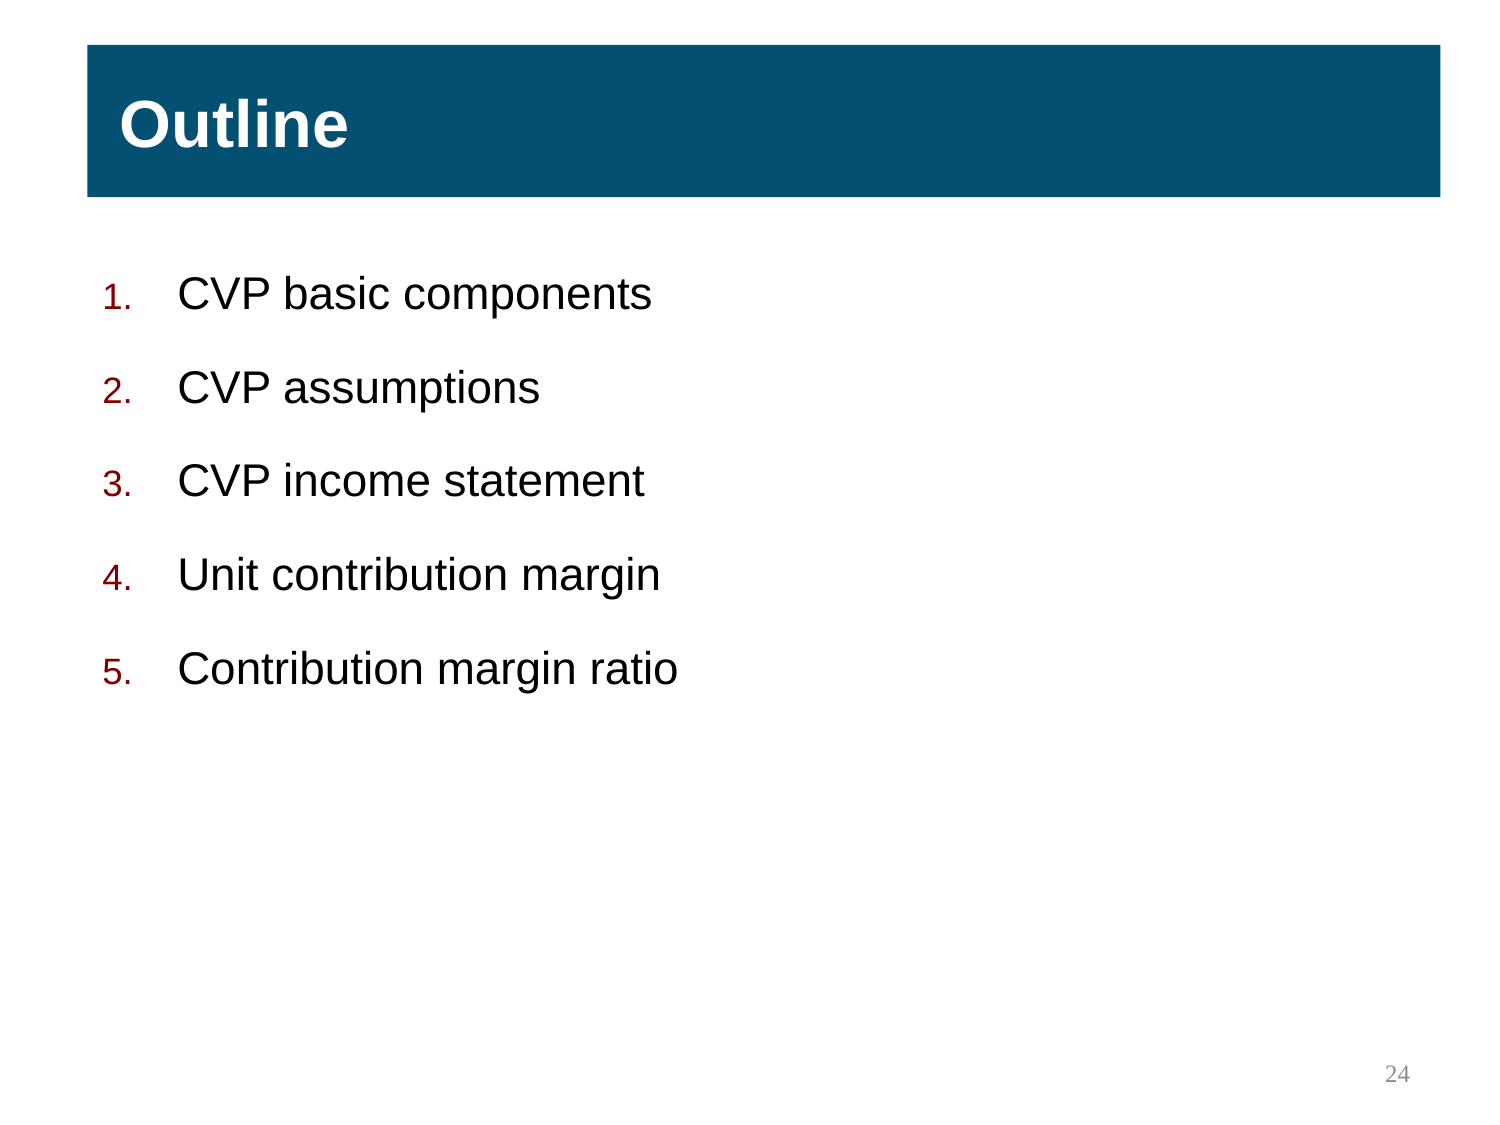

Outline
CVP basic components
CVP assumptions
CVP income statement
Unit contribution margin
Contribution margin ratio
24